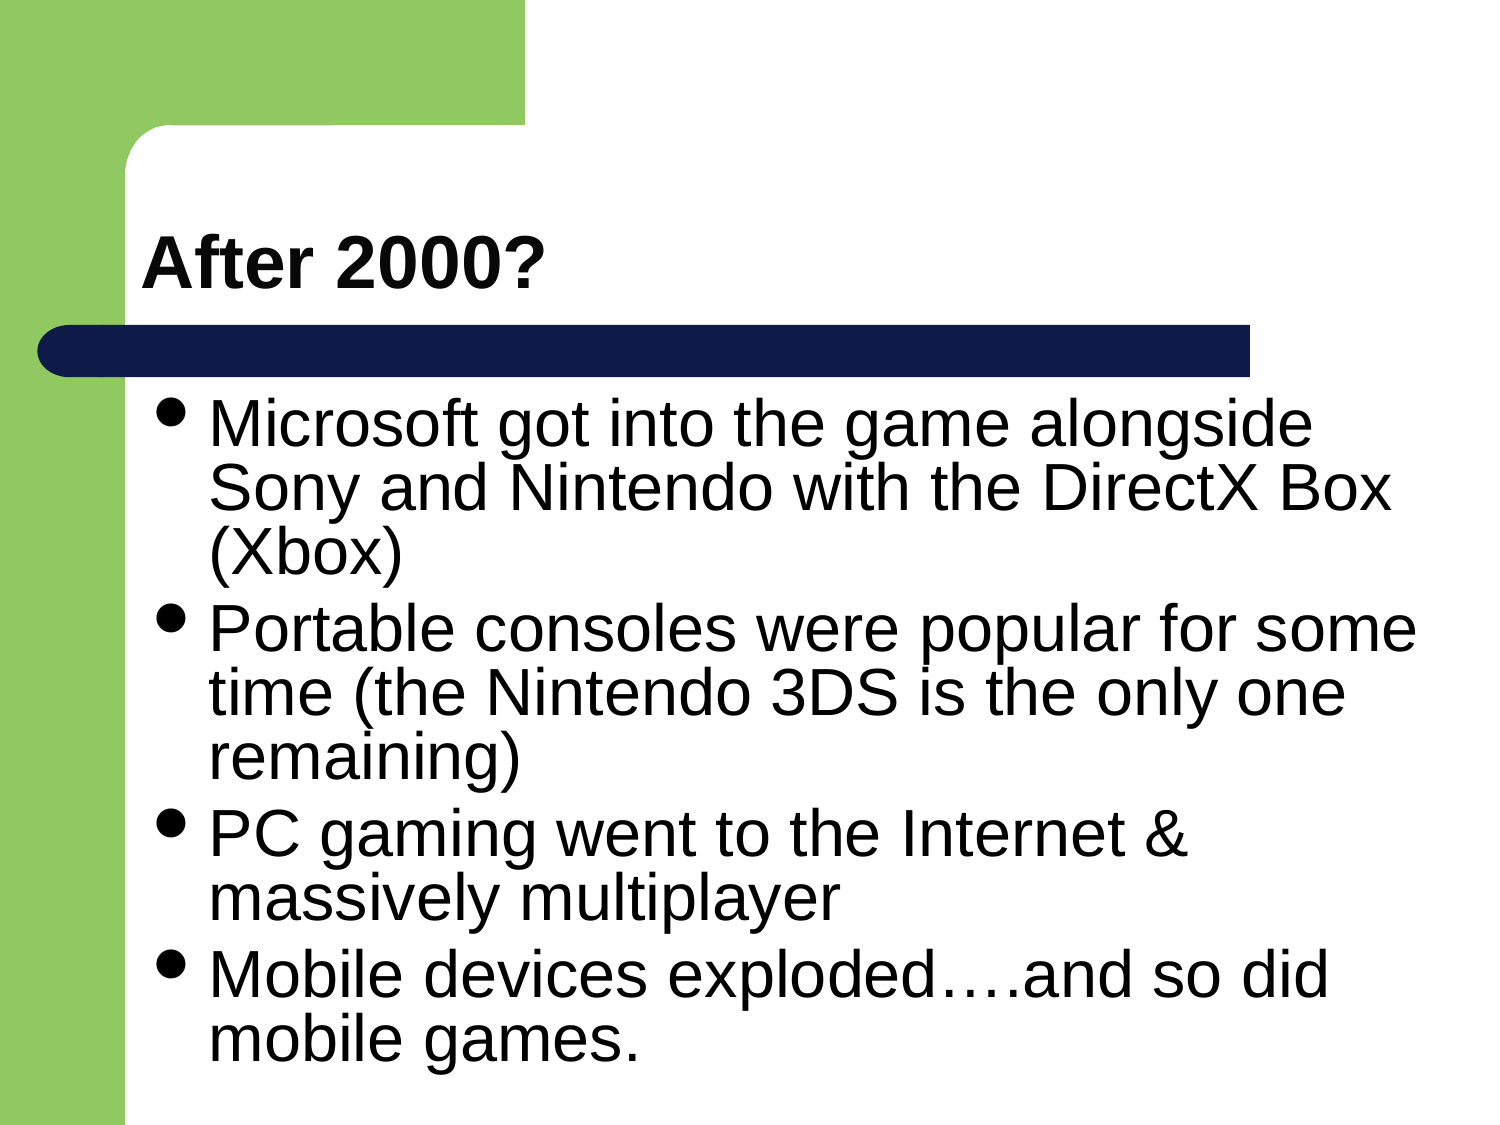

# After 2000?
Microsoft got into the game alongside Sony and Nintendo with the DirectX Box (Xbox)
Portable consoles were popular for some time (the Nintendo 3DS is the only one remaining)
PC gaming went to the Internet & massively multiplayer
Mobile devices exploded….and so did mobile games.